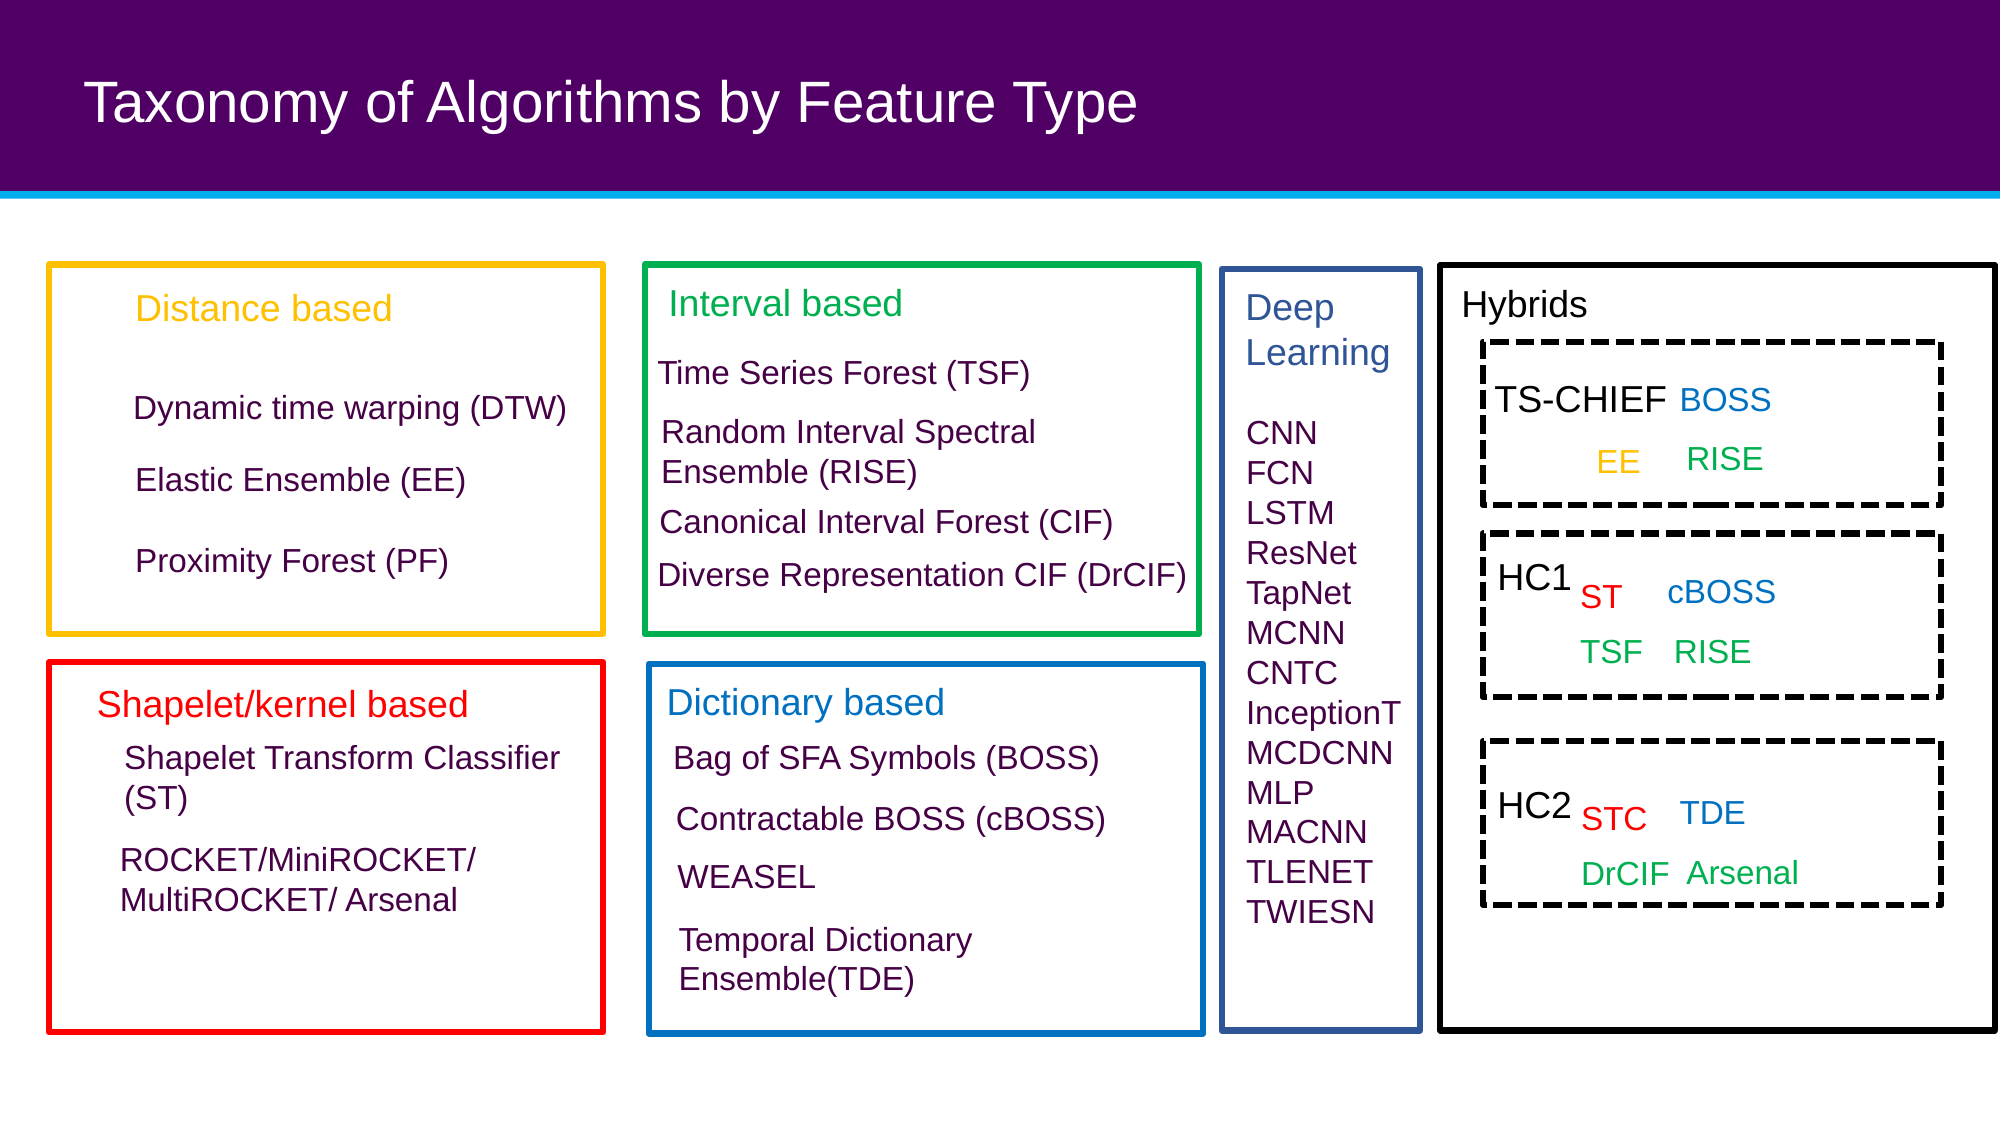

# Taxonomy of Algorithms by Feature Type

Interval based

Hybrids

Distance based
Deep
Learning
Time Series Forest (TSF)

TS-CHIEF
BOSS
Dynamic time warping (DTW)
Random Interval Spectral Ensemble (RISE)
CNN
FCN
LSTM
ResNet
TapNet
MCNN
CNTC
InceptionT
MCDCNN
MLP
MACNN
TLENET
TWIESN
RISE
EE
Elastic Ensemble (EE)
Canonical Interval Forest (CIF)
Proximity Forest (PF)

HC1
Diverse Representation CIF (DrCIF)
cBOSS
ST
RISE
TSF

Dictionary based

Shapelet/kernel based
Shapelet Transform Classifier (ST)
Bag of SFA Symbols (BOSS)

HC2
TDE
STC
Contractable BOSS (cBOSS)
ROCKET/MiniROCKET/ MultiROCKET/ Arsenal
Arsenal
DrCIF

WEASEL
Temporal Dictionary Ensemble(TDE)